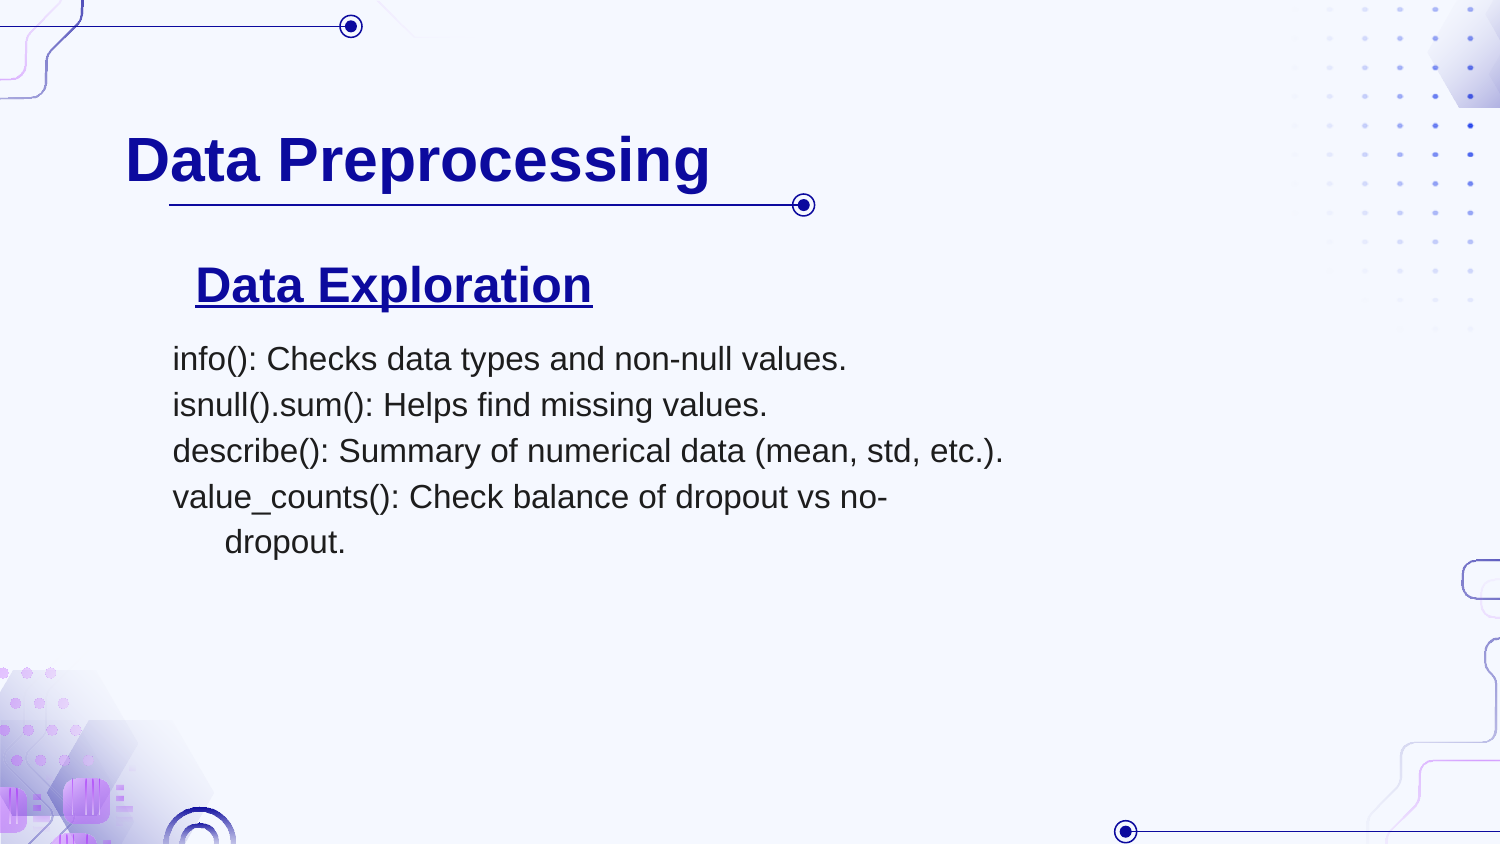

# Data Preprocessing

Data Exploration
info(): Checks data types and non-null values.
isnull().sum(): Helps find missing values.
describe(): Summary of numerical data (mean, std, etc.).
value_counts(): Check balance of dropout vs no-dropout.